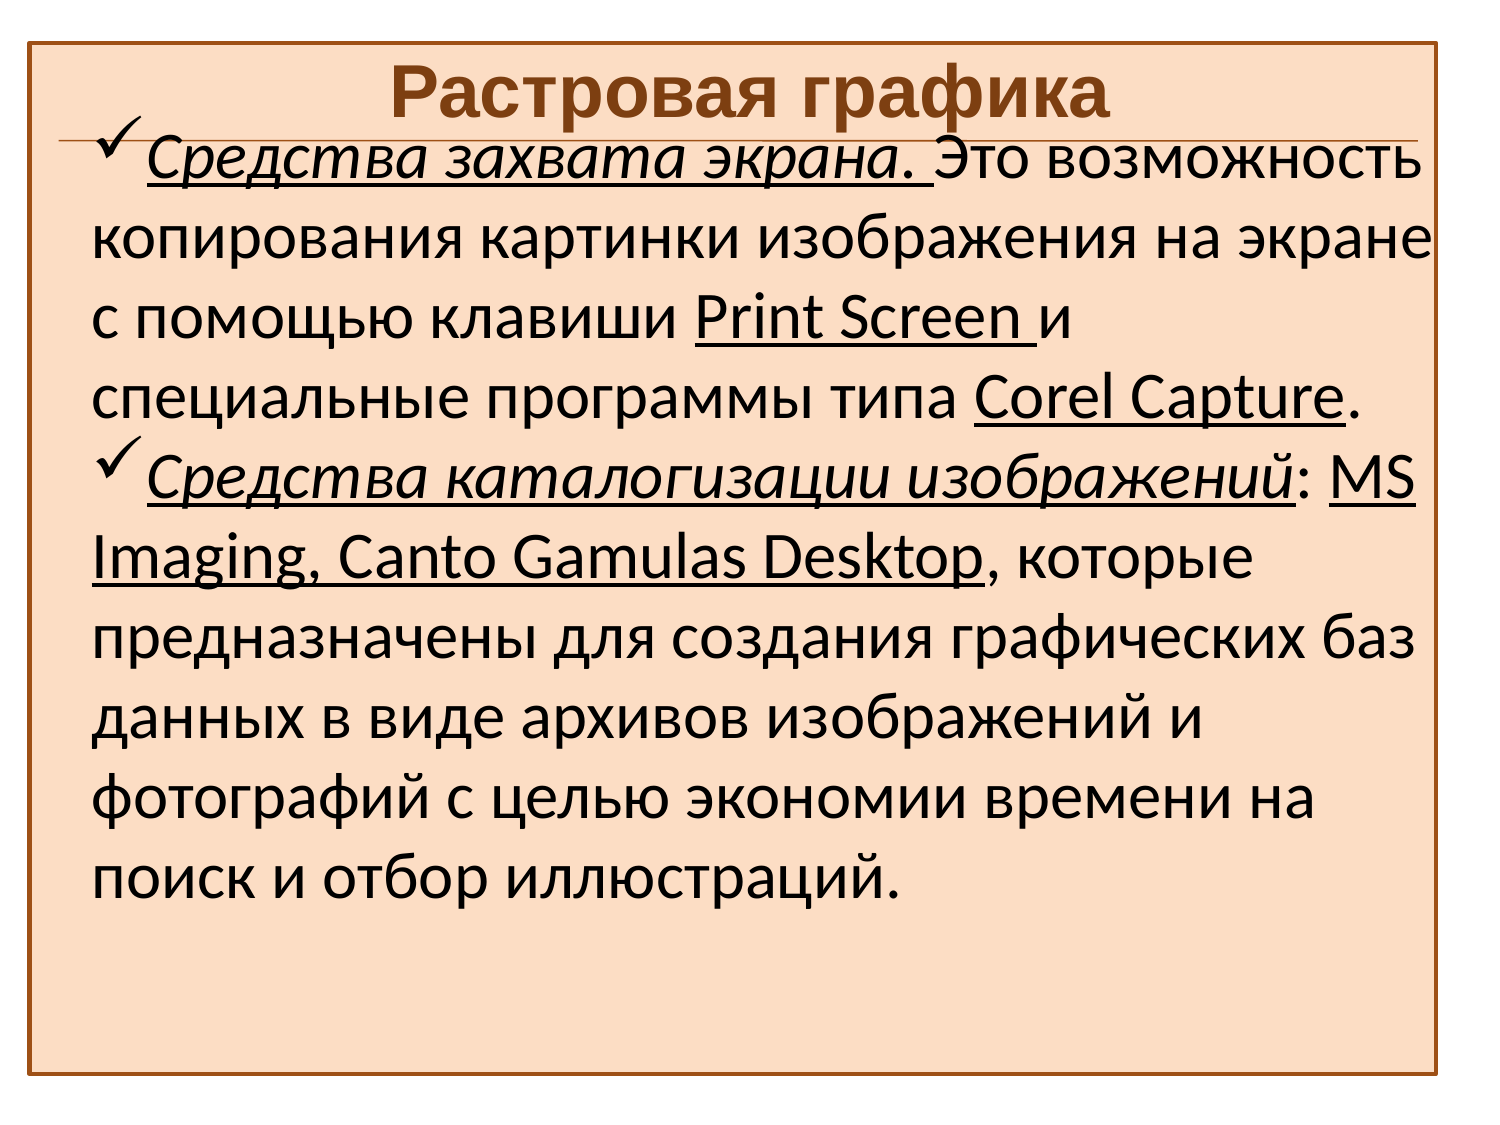

Растровая графика

Средства захвата экрана. Это возможность копирования картинки изображения на экране с помощью клавиши Print Screen и специальные программы типа Corel Capture.
Средства каталогизации изображений: MS Imaging, Canto Gamulas Desktop, которые предназначены для создания графических баз данных в виде архивов изображений и фотографий с целью экономии времени на поиск и отбор иллюстраций.